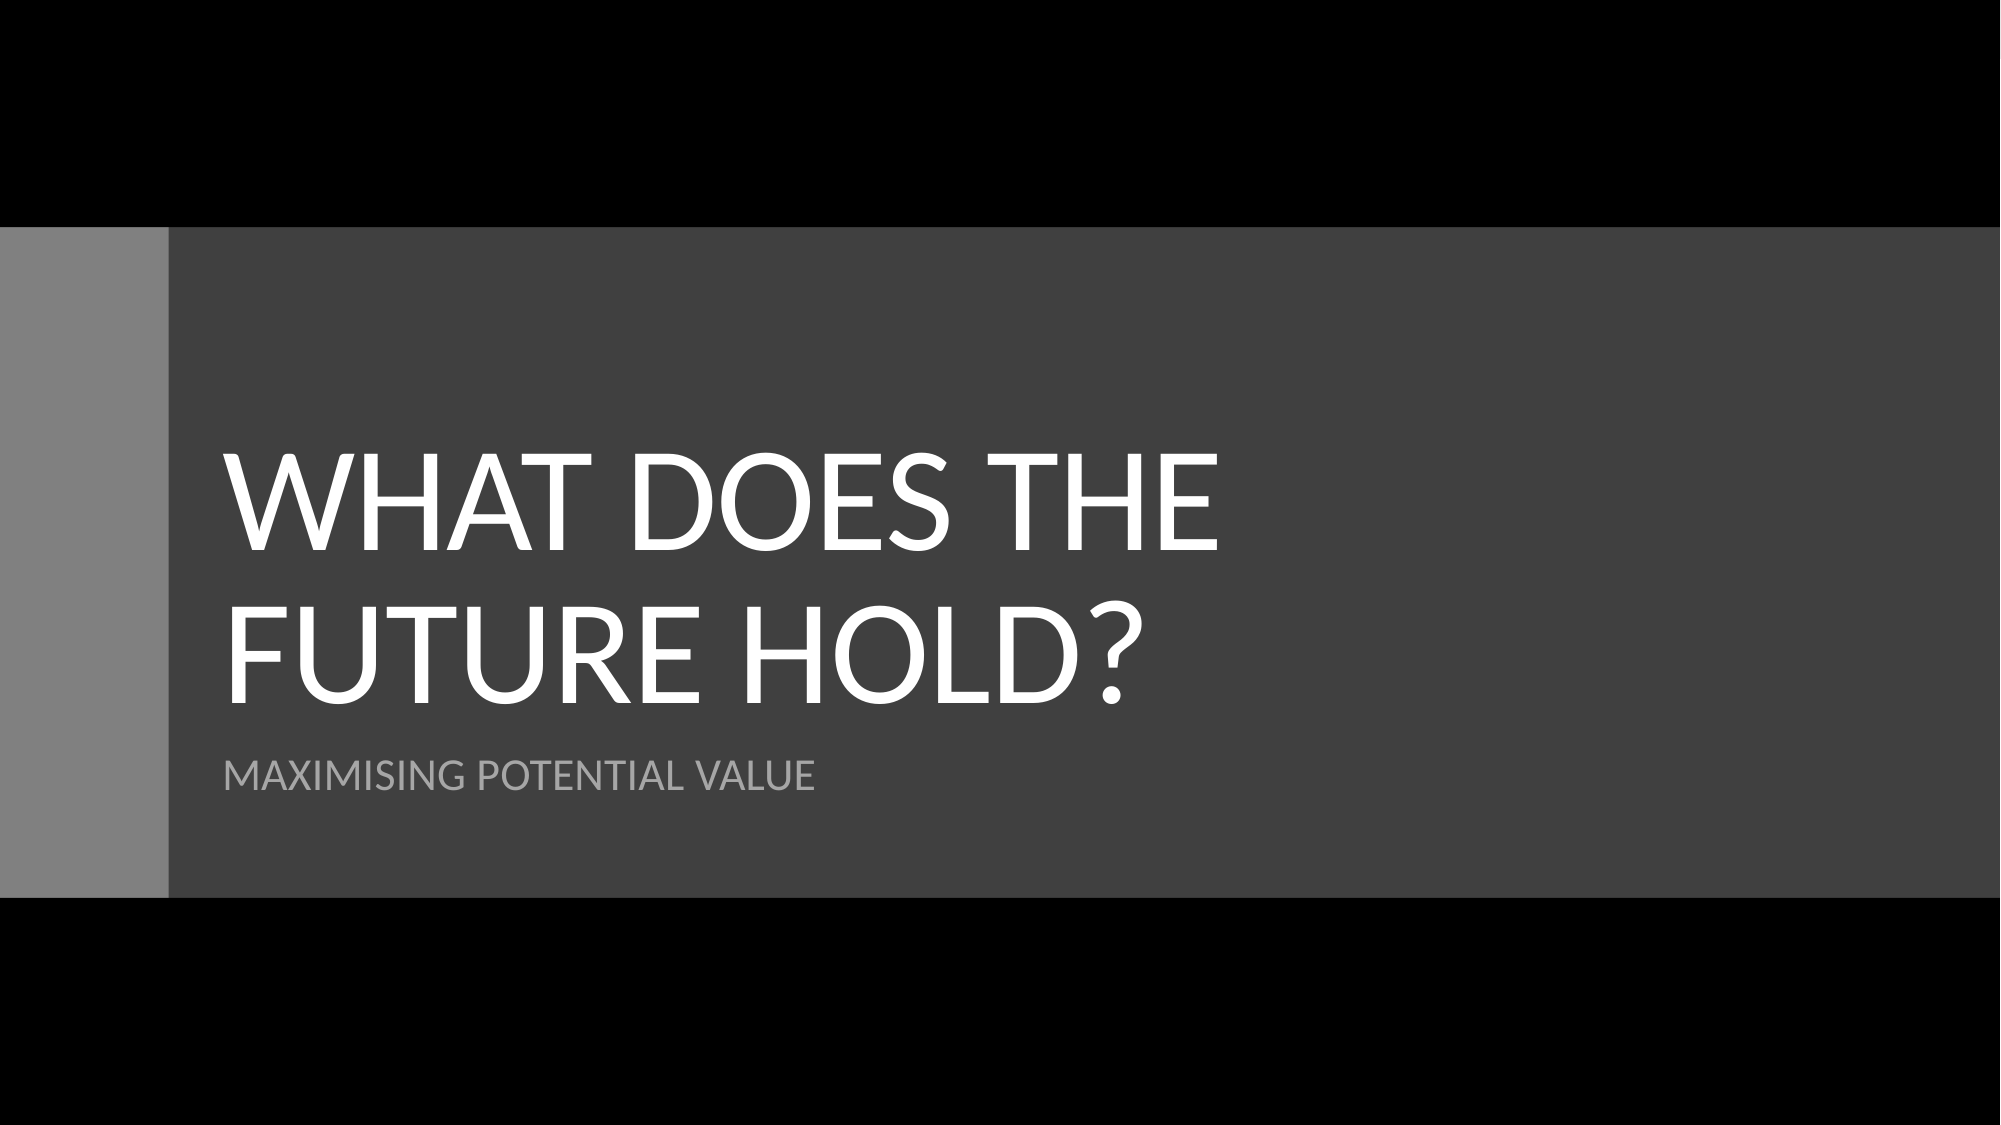

# What does the future hold?
Maximising potential value
47